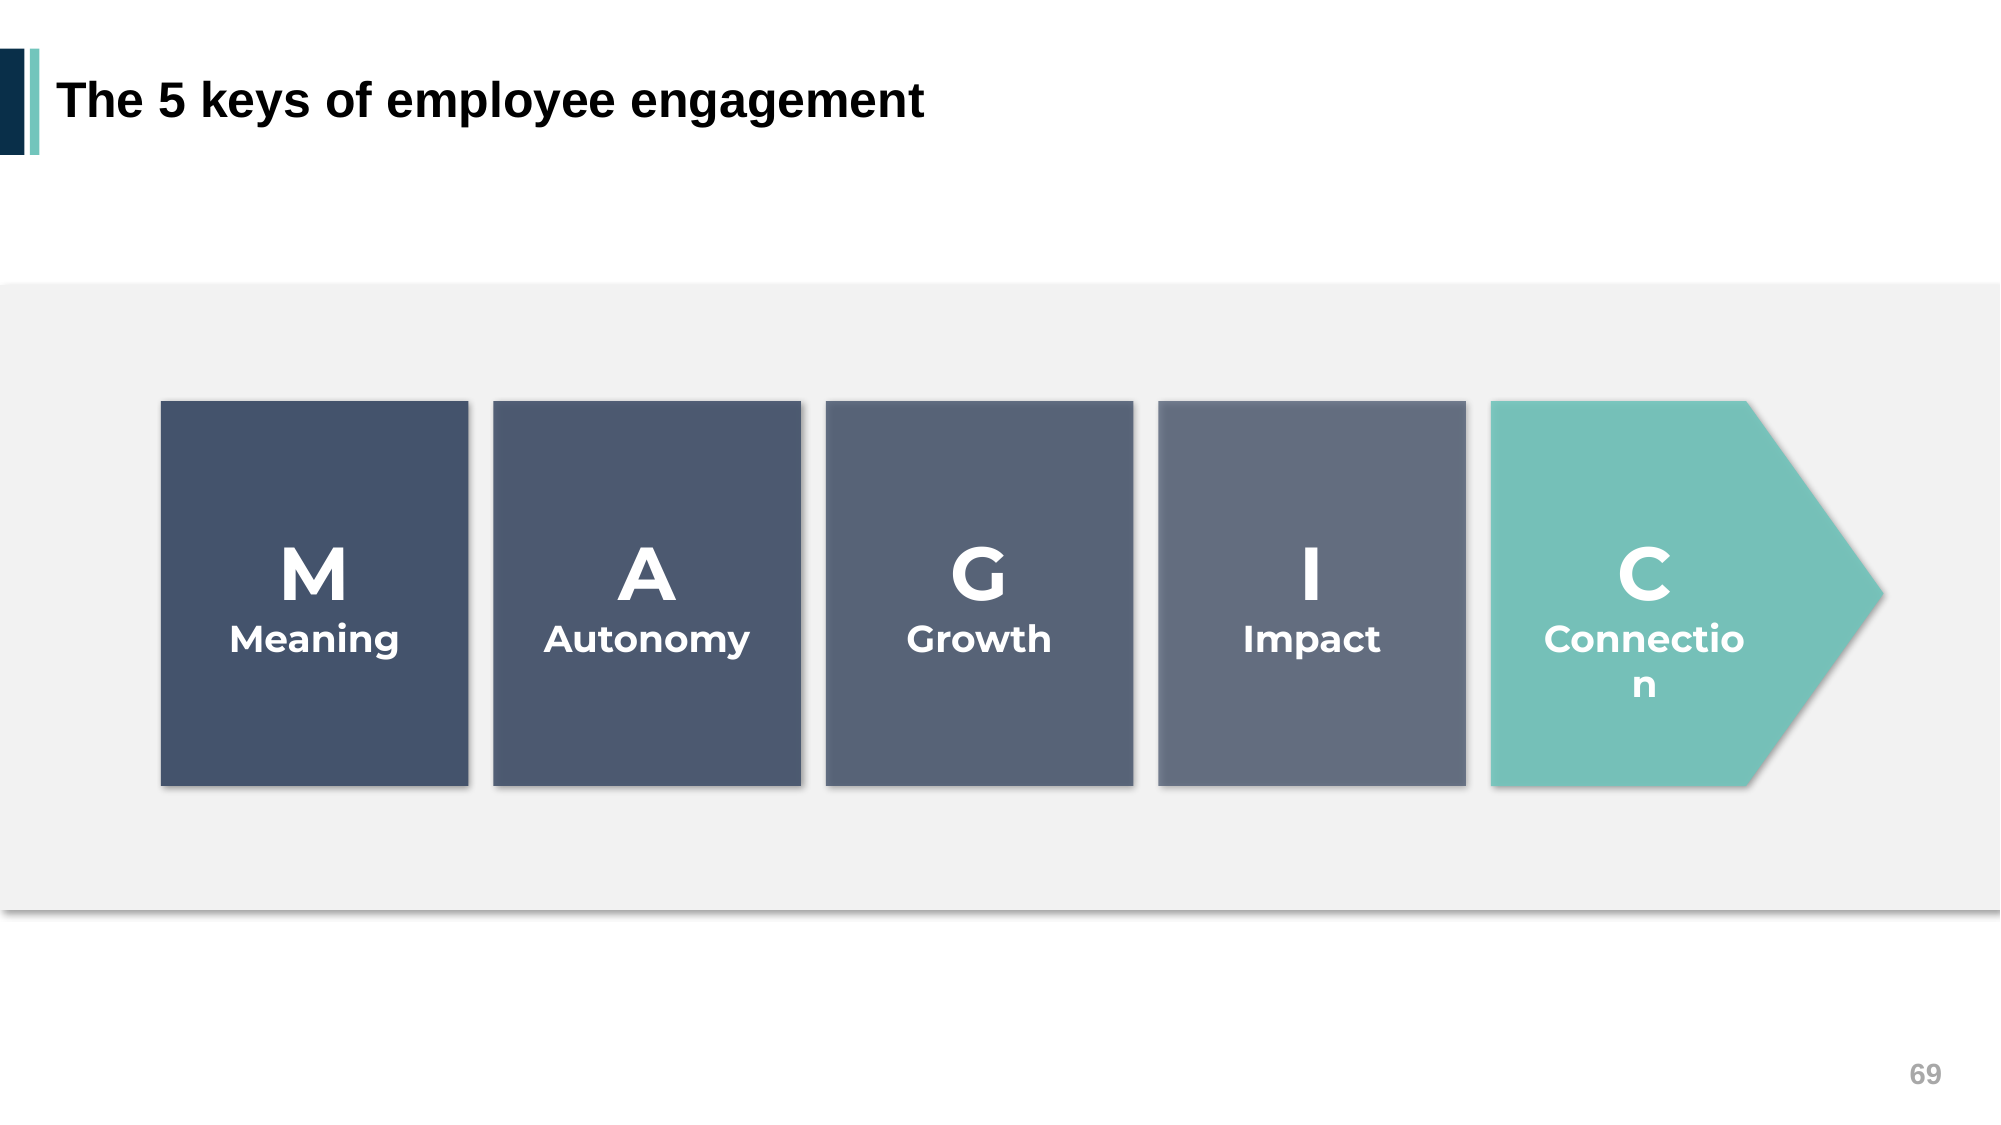

# The 5 keys of employee engagement

M
Meaning
A
Autonomy
G
Growth
I
Impact
C
Connection
69